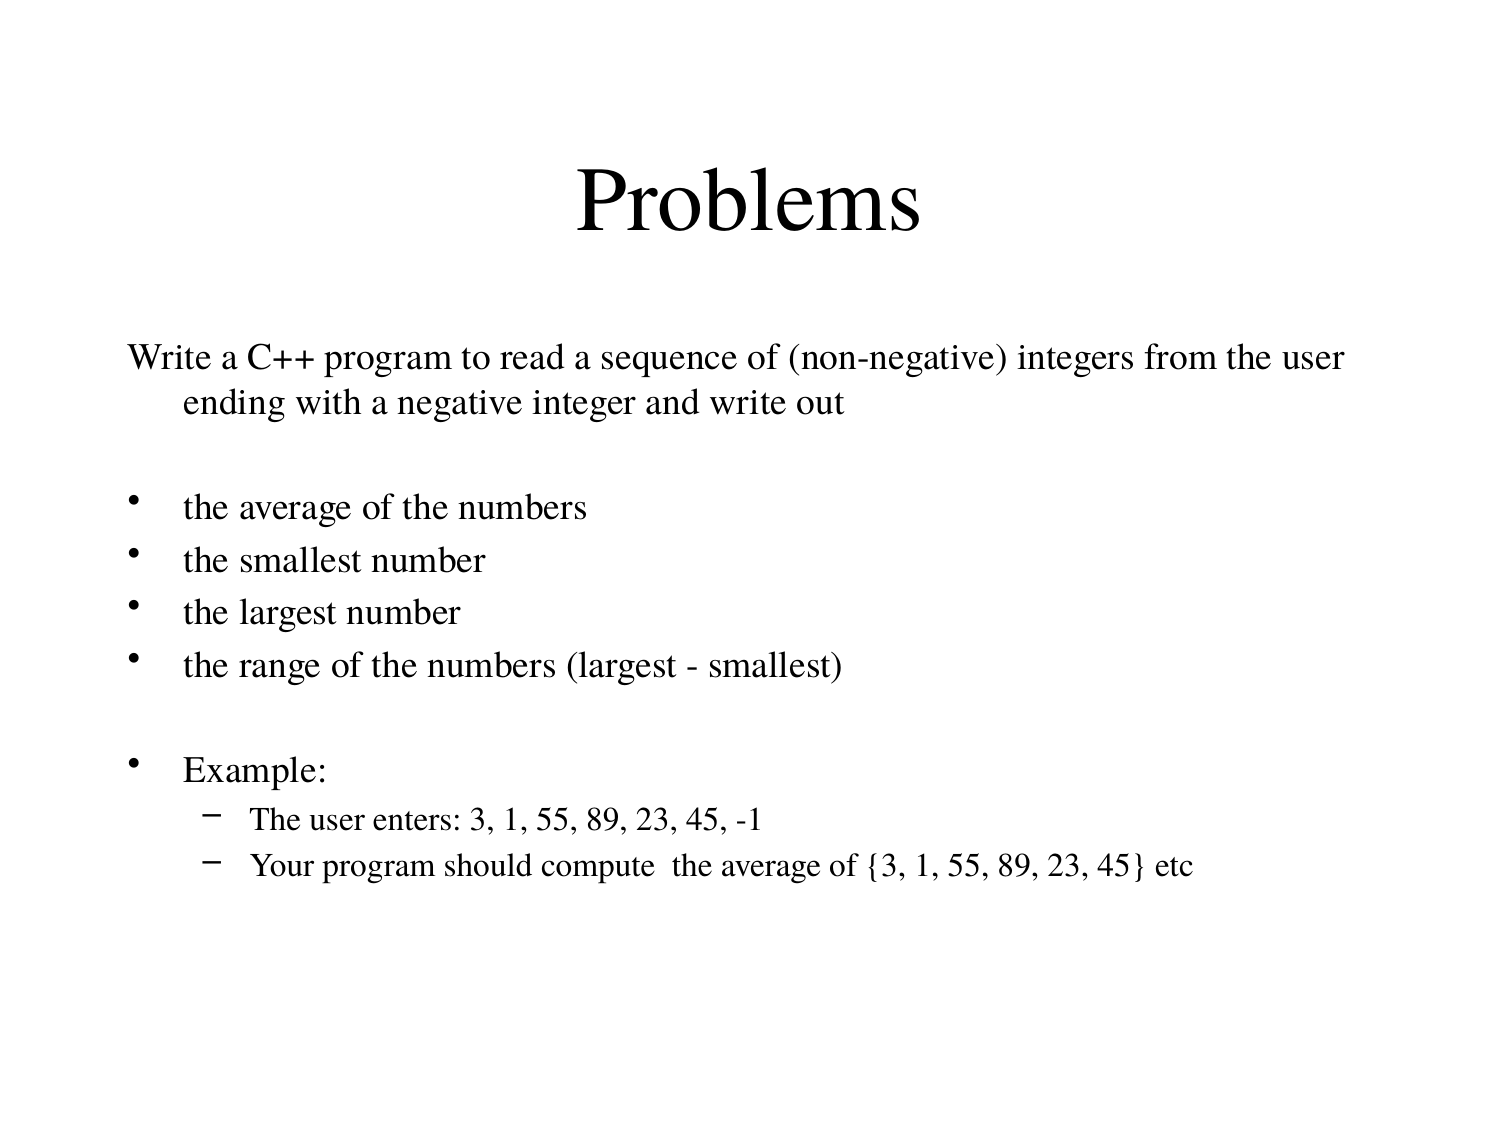

# Problems
Write a C++ program to read a sequence of (non-negative) integers from the user ending with a negative integer and write out

the average of the numbers
the smallest number
the largest number
the range of the numbers (largest - smallest)

Example:
The user enters: 3, 1, 55, 89, 23, 45, -1
Your program should compute  the average of {3, 1, 55, 89, 23, 45} etc